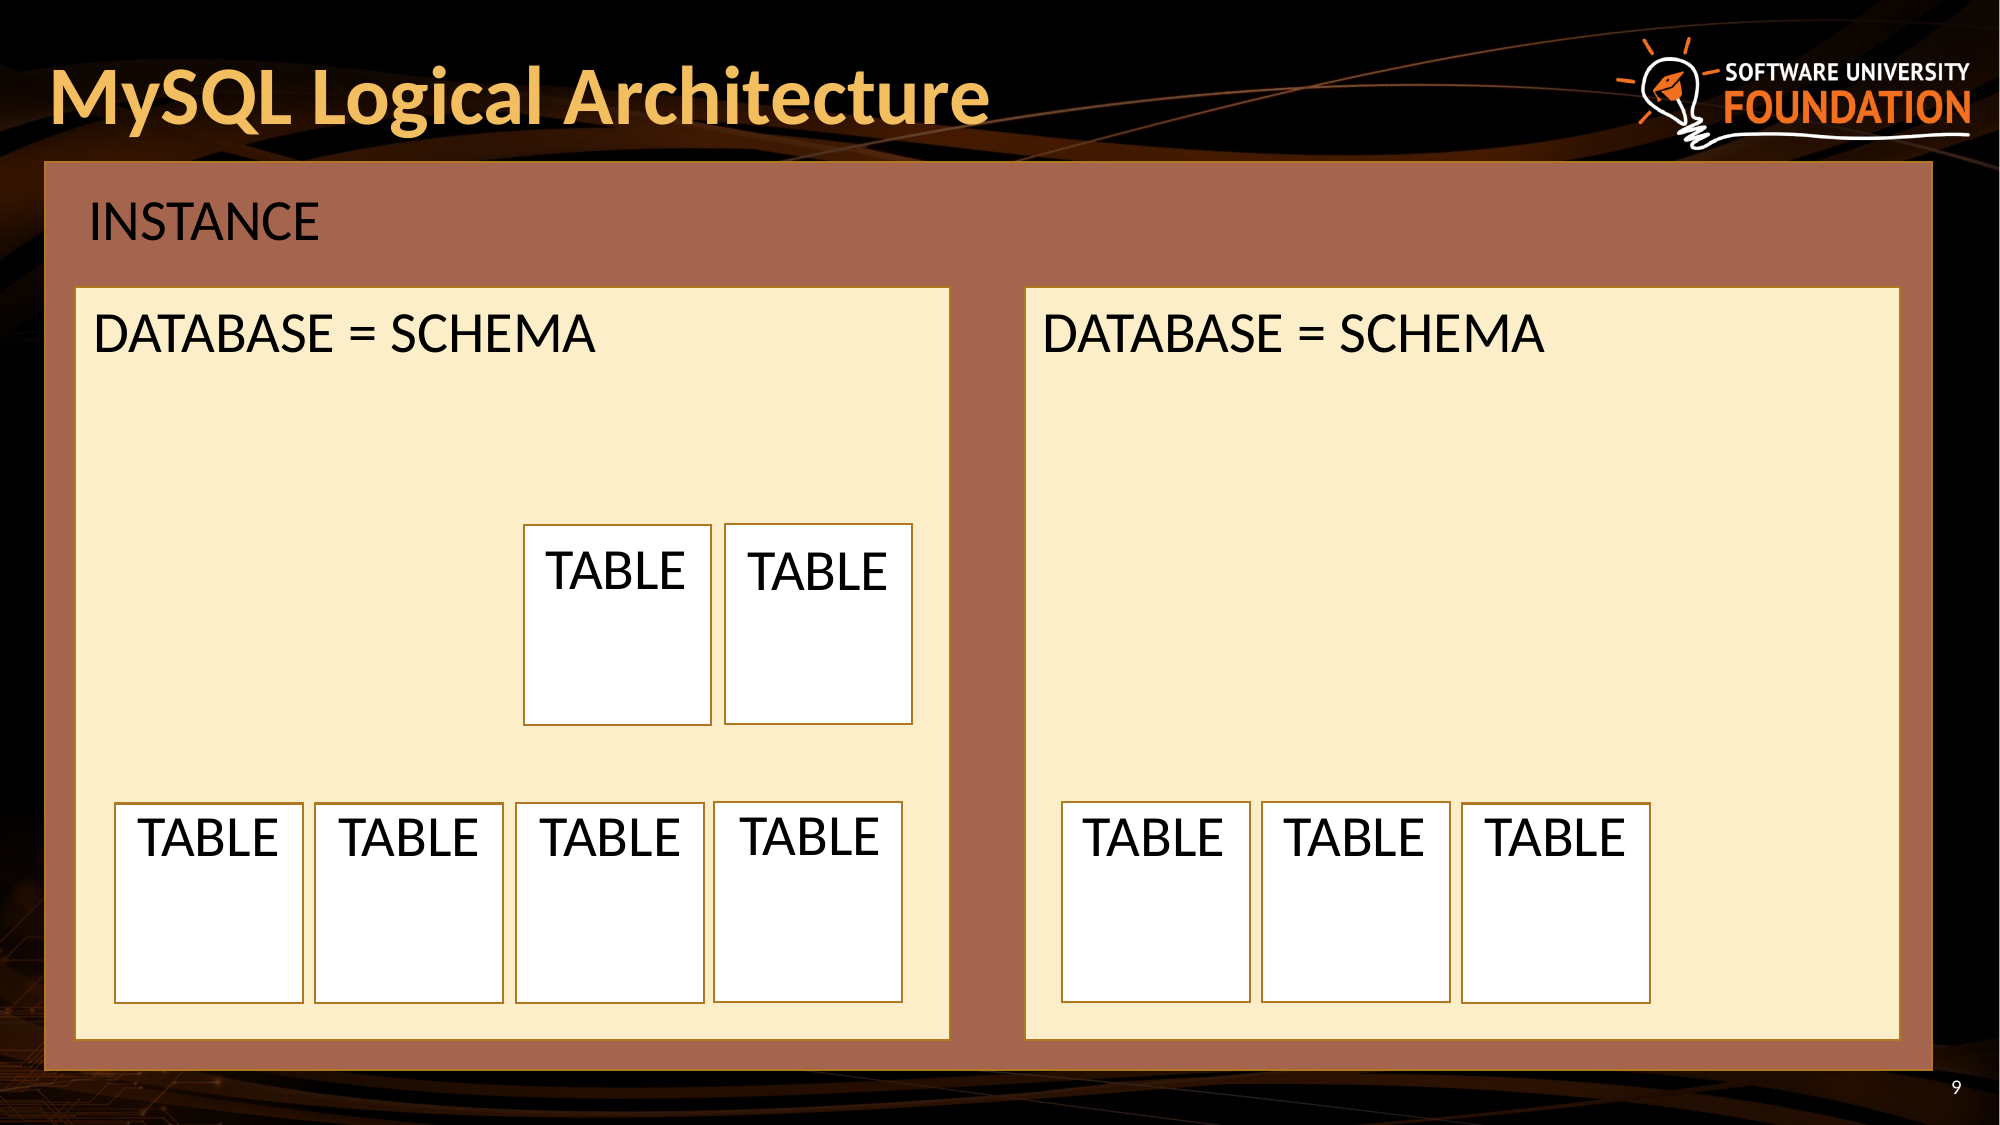

# MySQL Logical Architecture

INSTANCE
DATABASE = SCHEMA
DATABASE = SCHEMA

TABLE

TABLE

TABLE
TABLE
TABLE
TABLE
TABLE
TABLE
TABLE

9